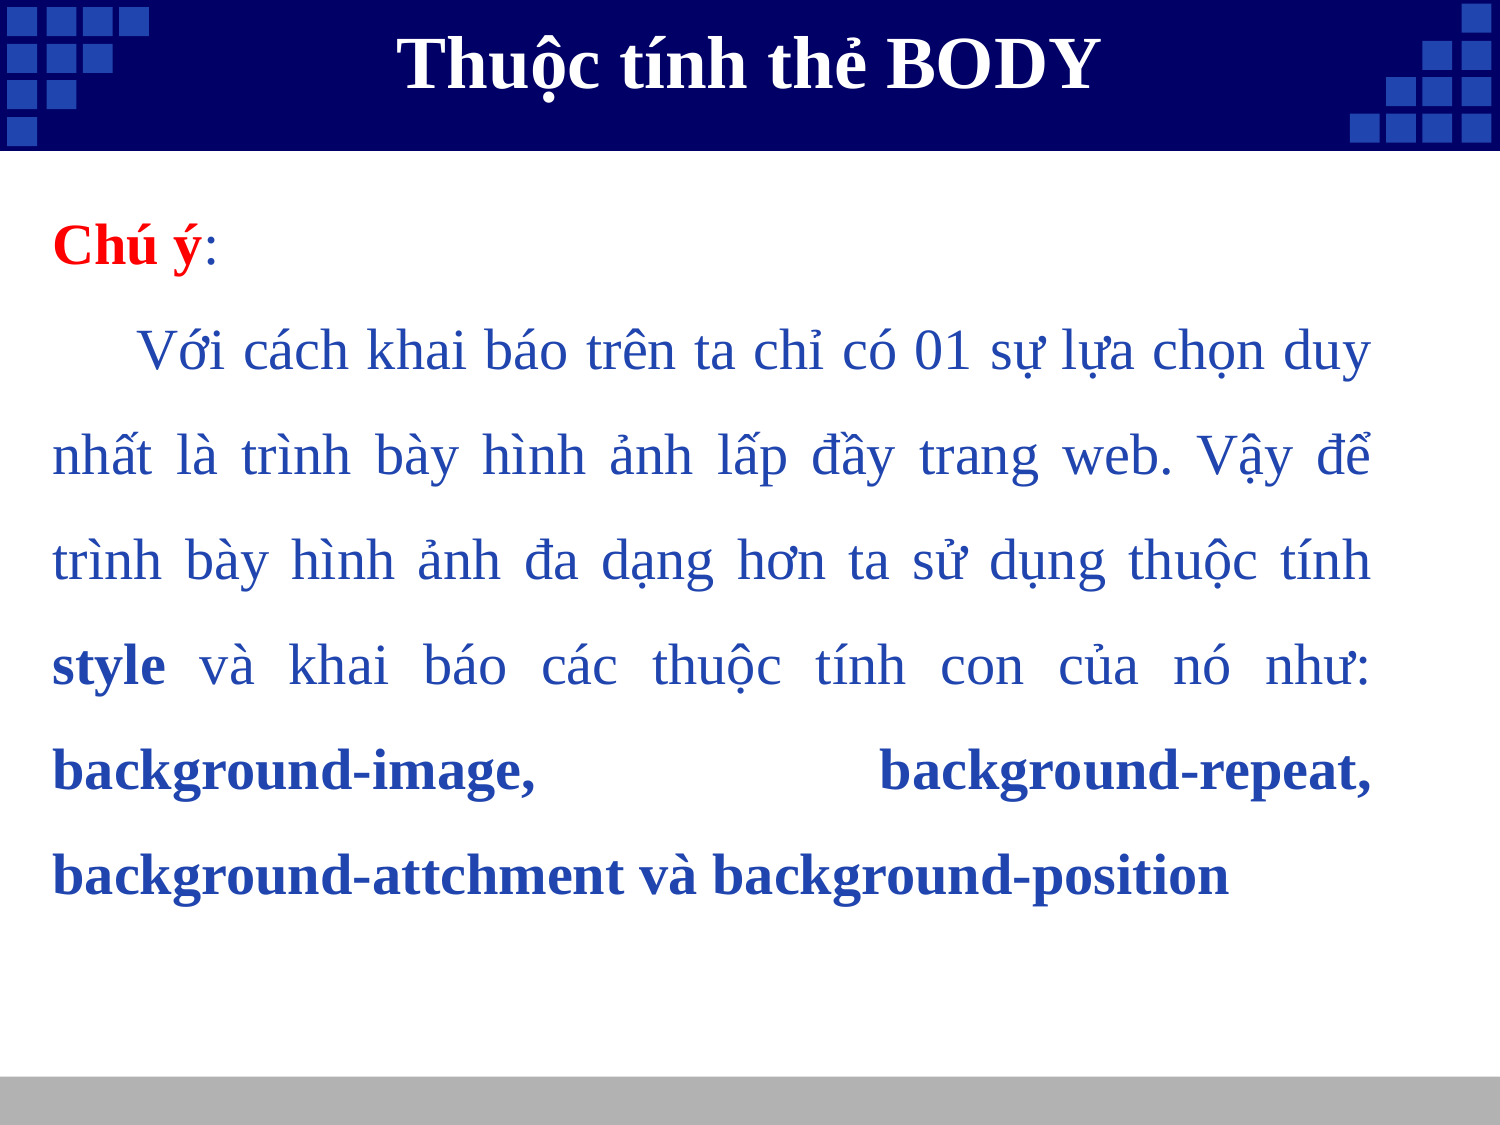

# Thuộc tính thẻ BODY
Chú ý:
Với cách khai báo trên ta chỉ có 01 sự lựa chọn duy nhất là trình bày hình ảnh lấp đầy trang web. Vậy để trình bày hình ảnh đa dạng hơn ta sử dụng thuộc tính style và khai báo các thuộc tính con của nó như: background-image, background-repeat, background-attchment và background-position